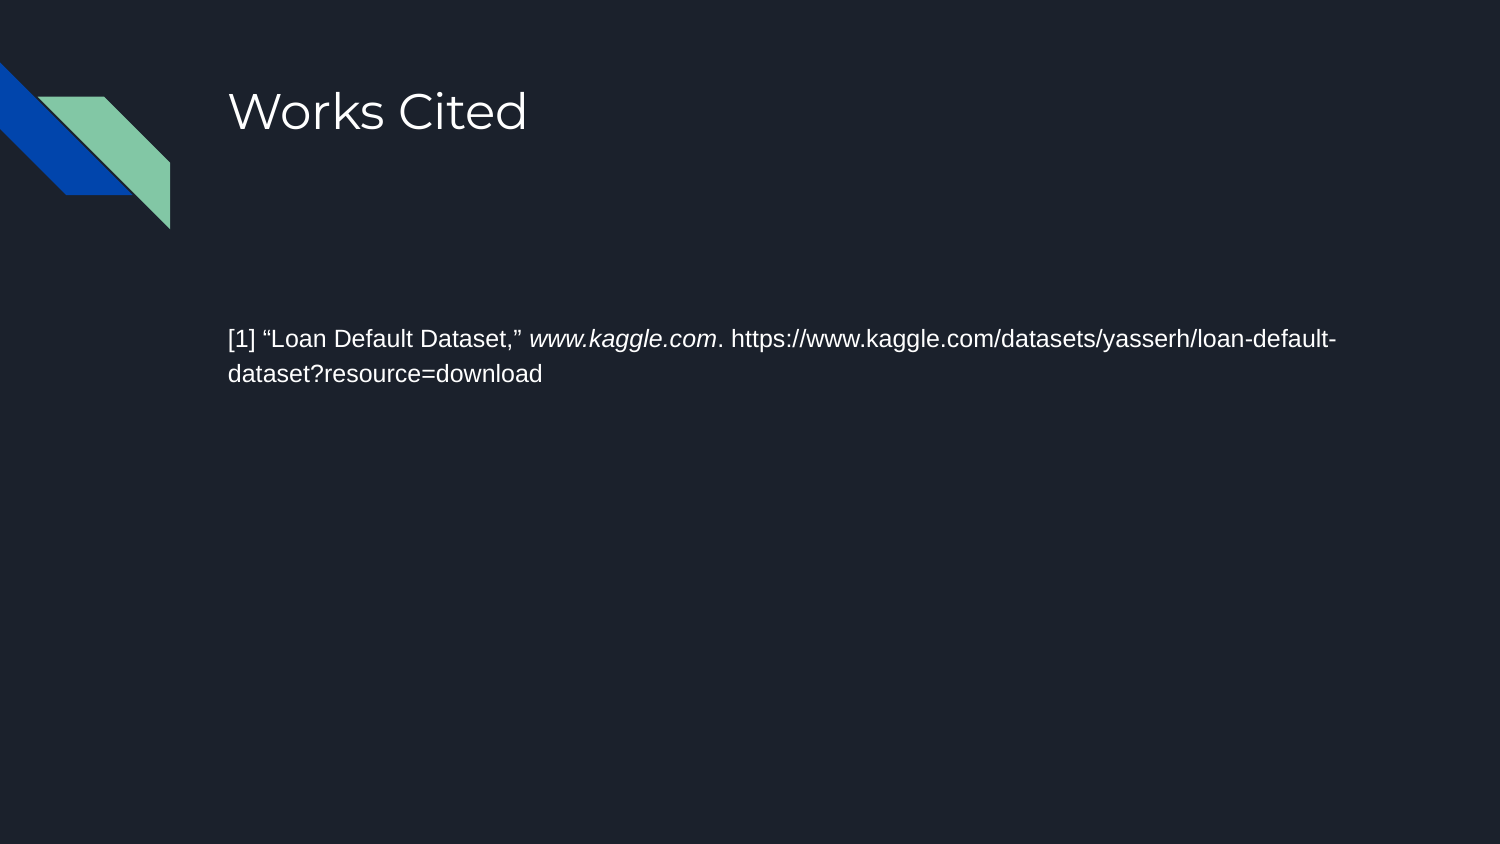

# Works Cited

[1] “Loan Default Dataset,” www.kaggle.com. https://www.kaggle.com/datasets/yasserh/loan-default-dataset?resource=download
‌